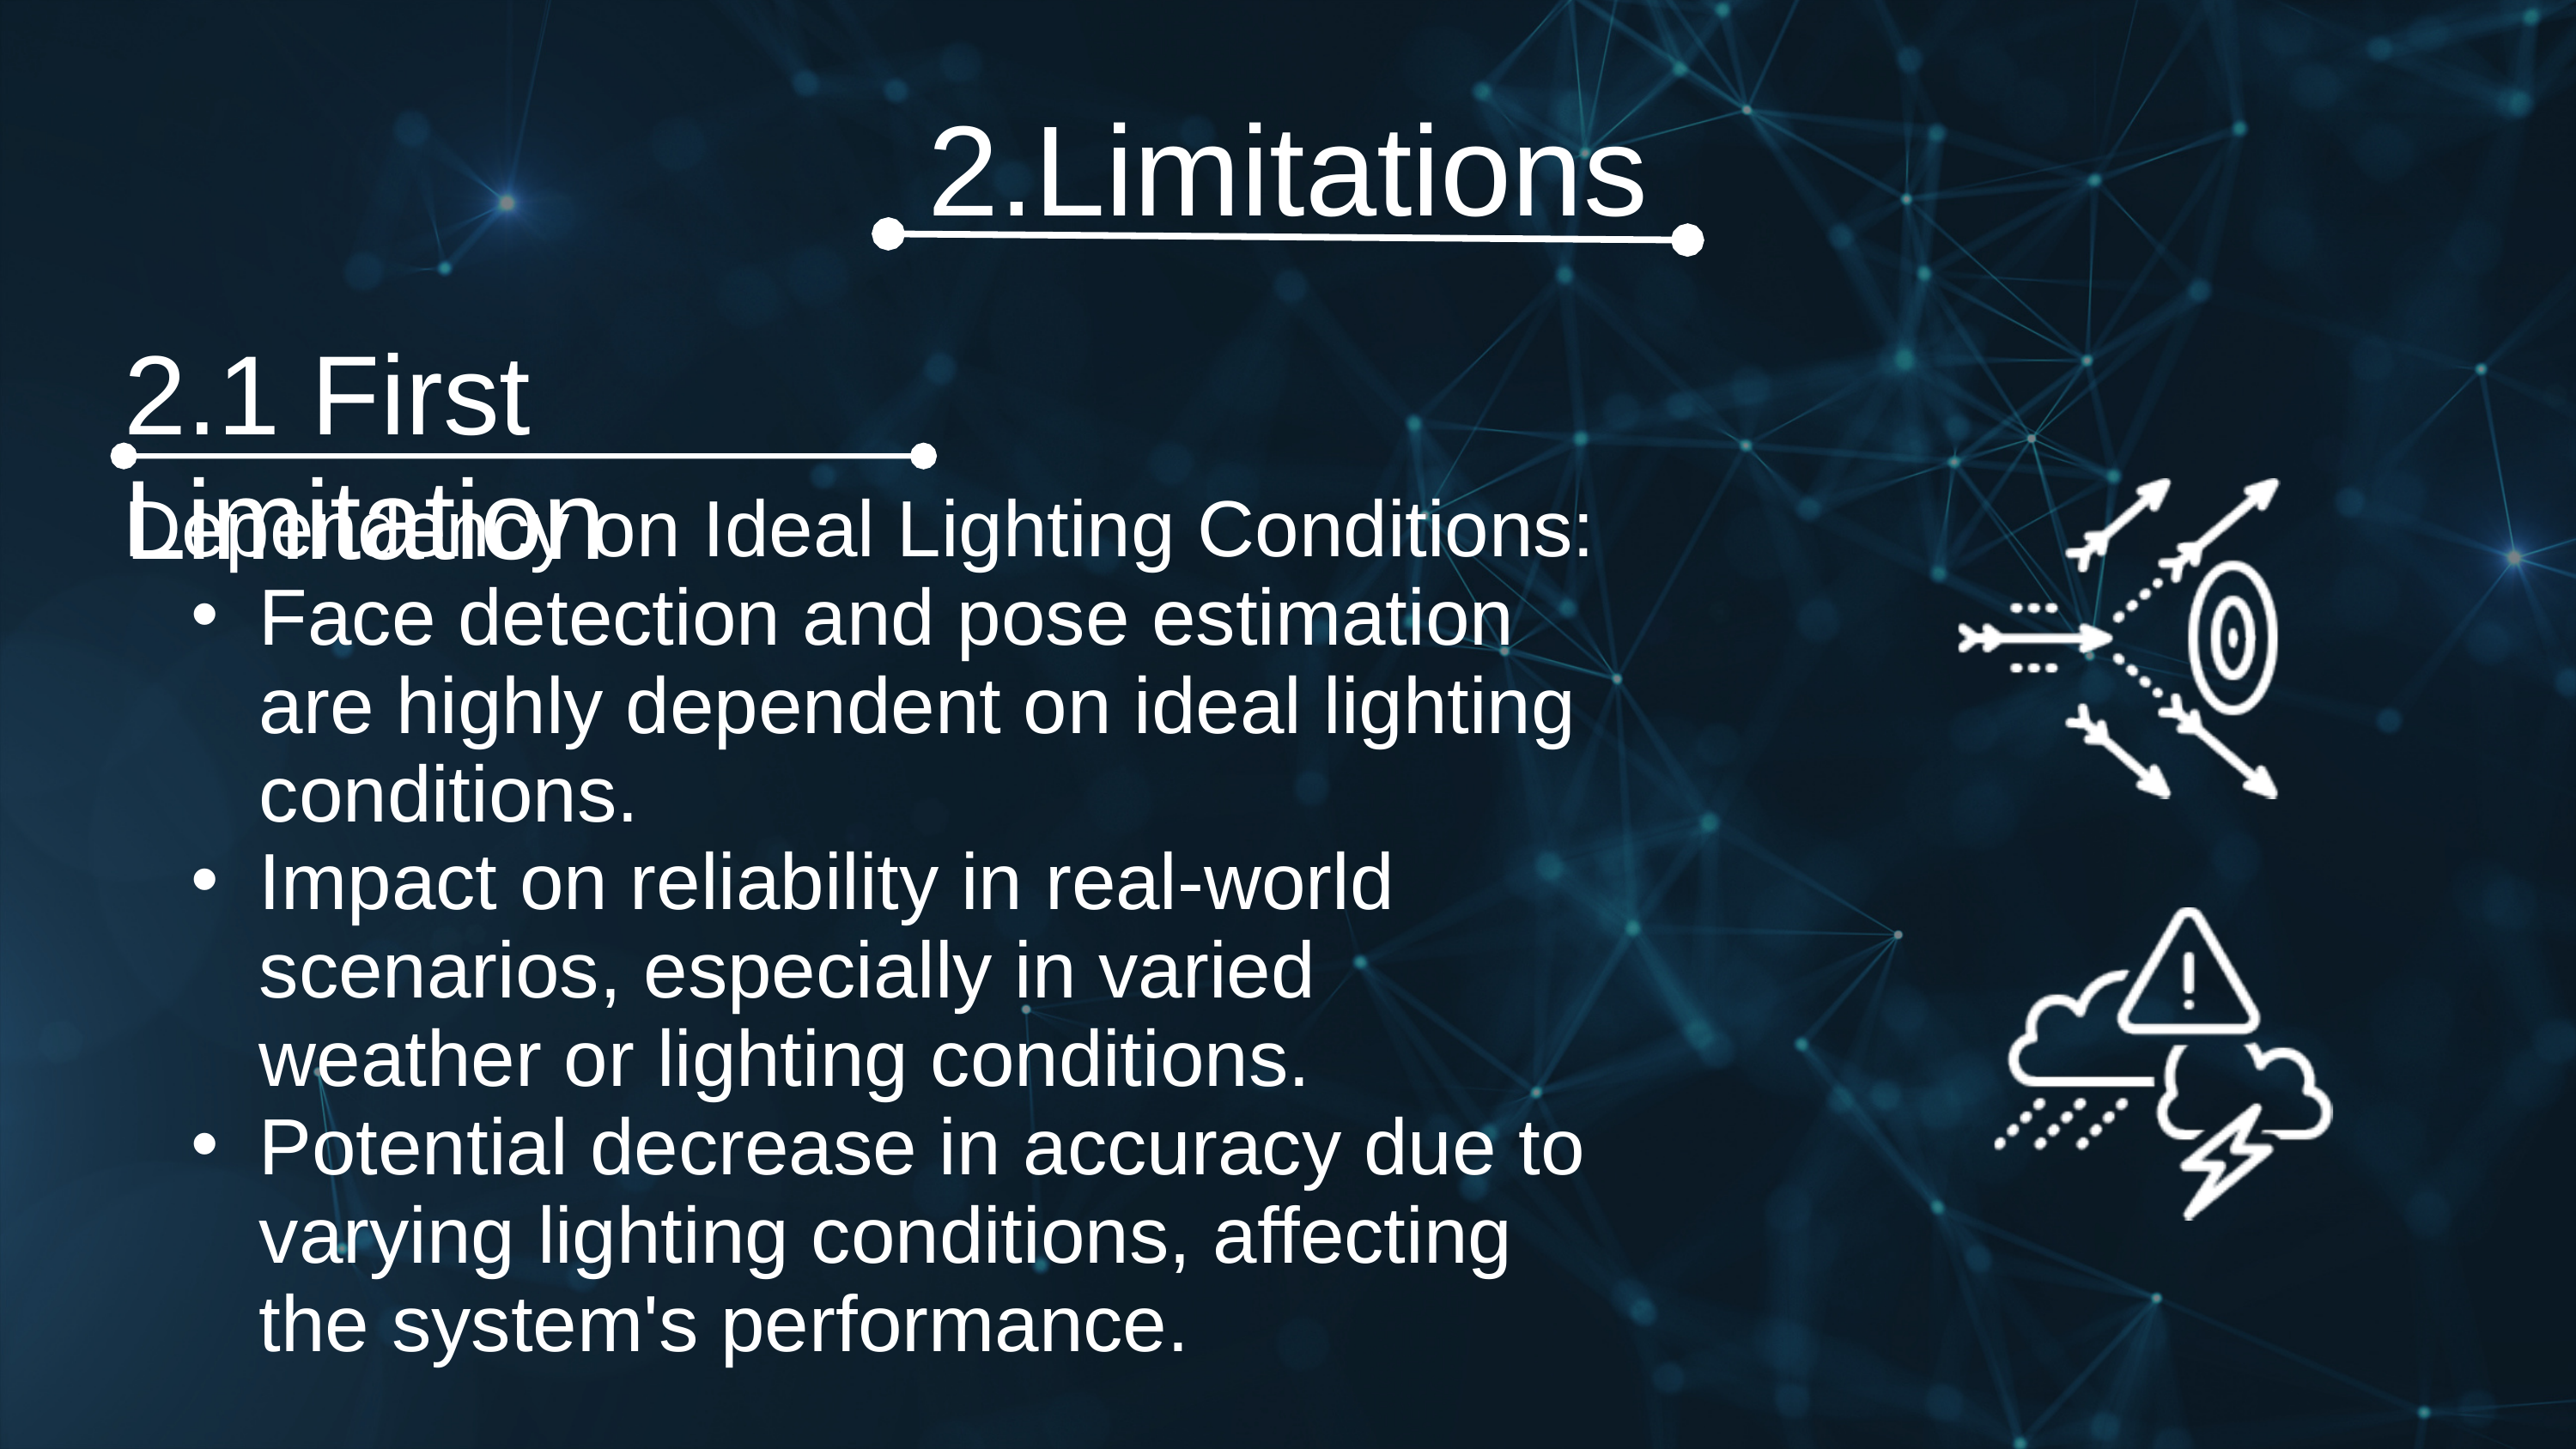

2.Limitations

2.1 First Limitation

Dependency on Ideal Lighting Conditions:
Face detection and pose estimation are highly dependent on ideal lighting conditions.
Impact on reliability in real-world scenarios, especially in varied weather or lighting conditions.
Potential decrease in accuracy due to varying lighting conditions, affecting the system's performance.